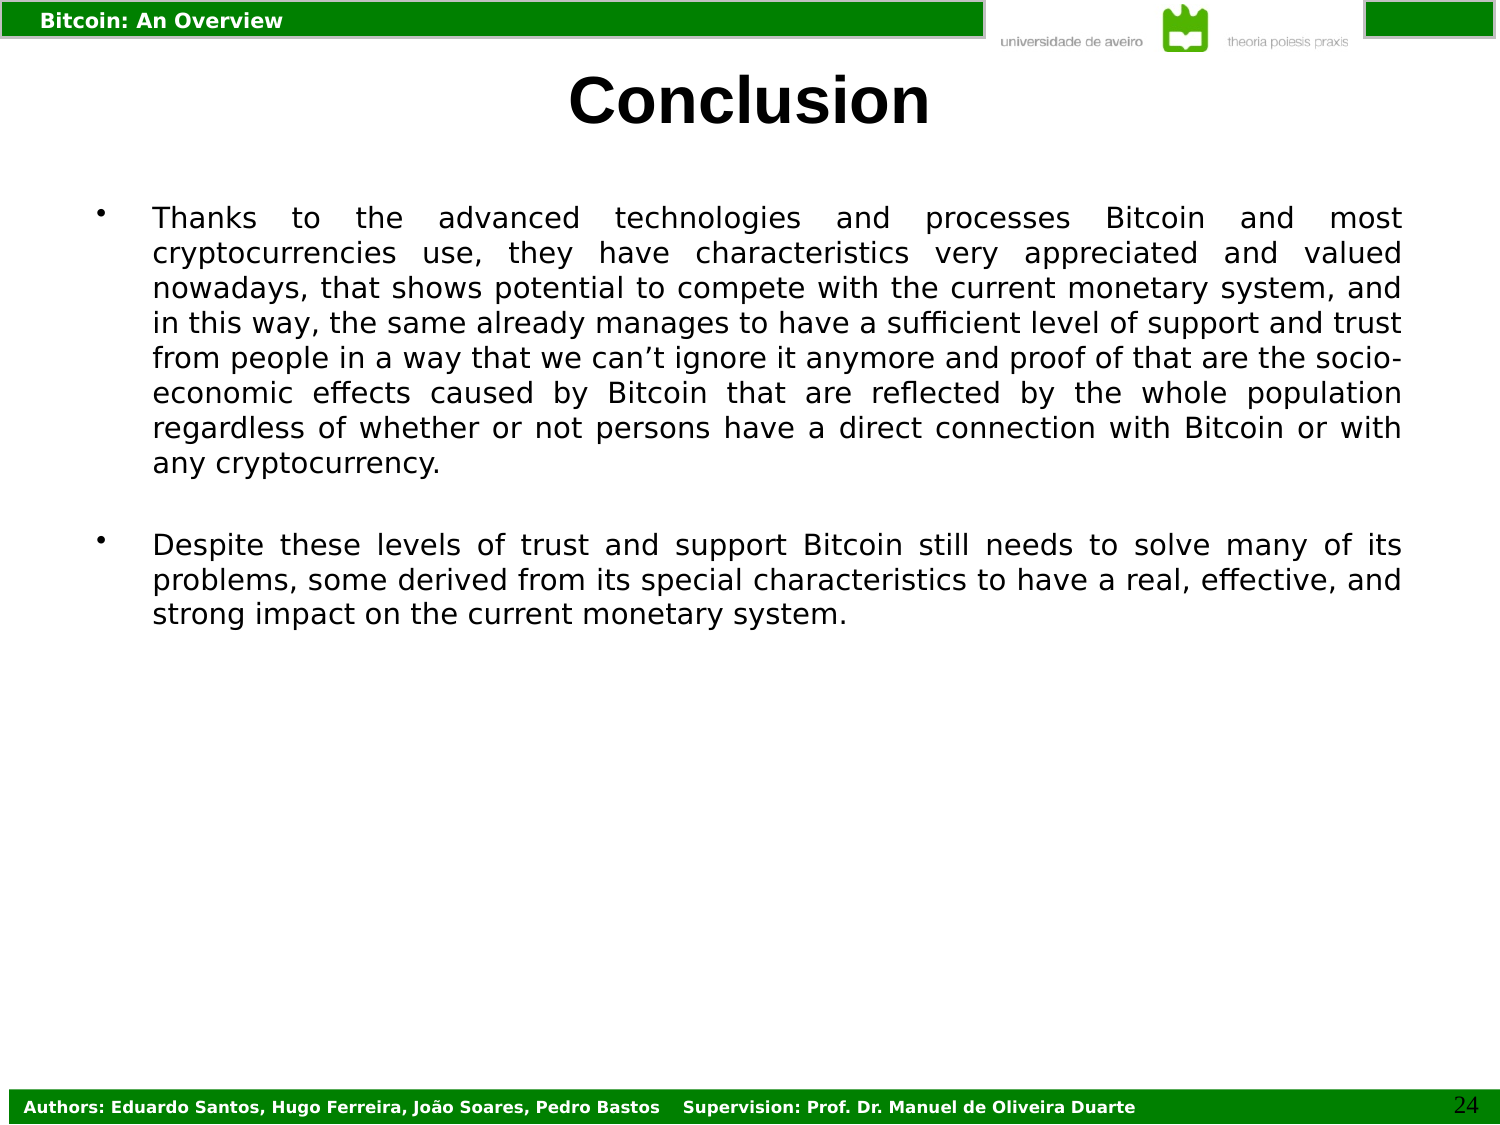

# Conclusion
Thanks to the advanced technologies and processes Bitcoin and most cryptocurrencies use, they have characteristics very appreciated and valued nowadays, that shows potential to compete with the current monetary system, and in this way, the same already manages to have a sufficient level of support and trust from people in a way that we can’t ignore it anymore and proof of that are the socio-economic effects caused by Bitcoin that are reflected by the whole population regardless of whether or not persons have a direct connection with Bitcoin or with any cryptocurrency.

Despite these levels of trust and support Bitcoin still needs to solve many of its problems, some derived from its special characteristics to have a real, effective, and strong impact on the current monetary system.

24